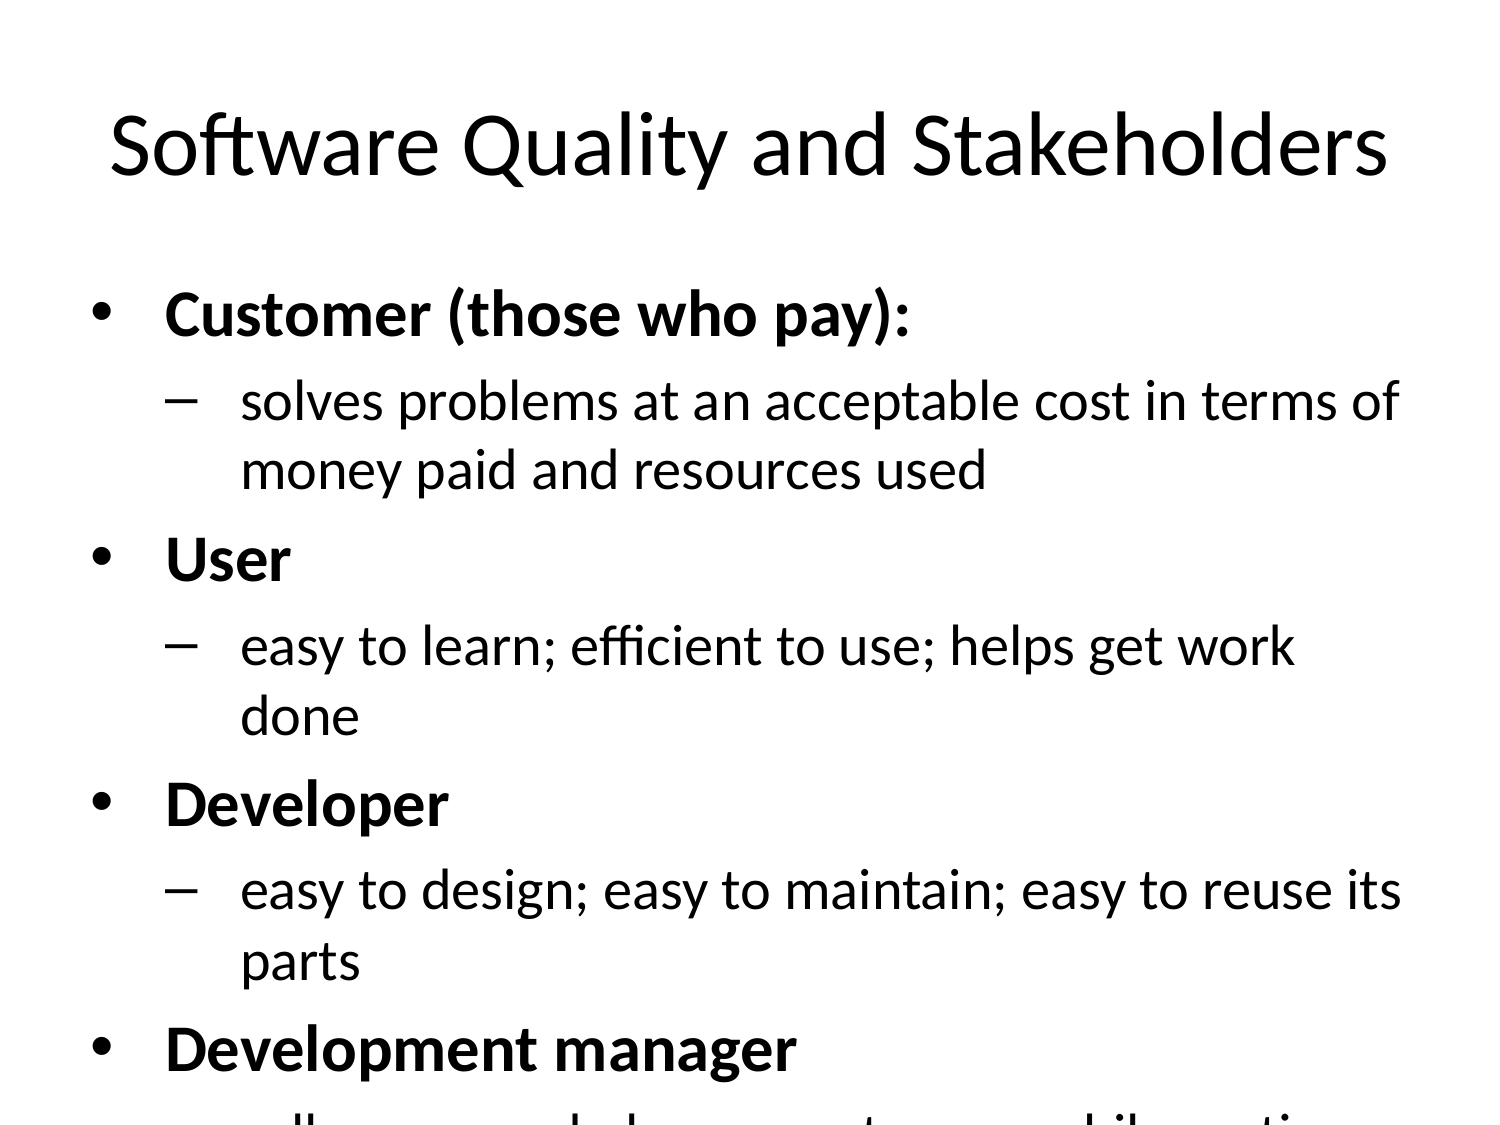

# Software Quality and Stakeholders
Customer (those who pay):
solves problems at an acceptable cost in terms of money paid and resources used
User
easy to learn; efficient to use; helps get work done
Developer
easy to design; easy to maintain; easy to reuse its parts
Development manager
sells more and pleases customers while costing less to develop and maintain